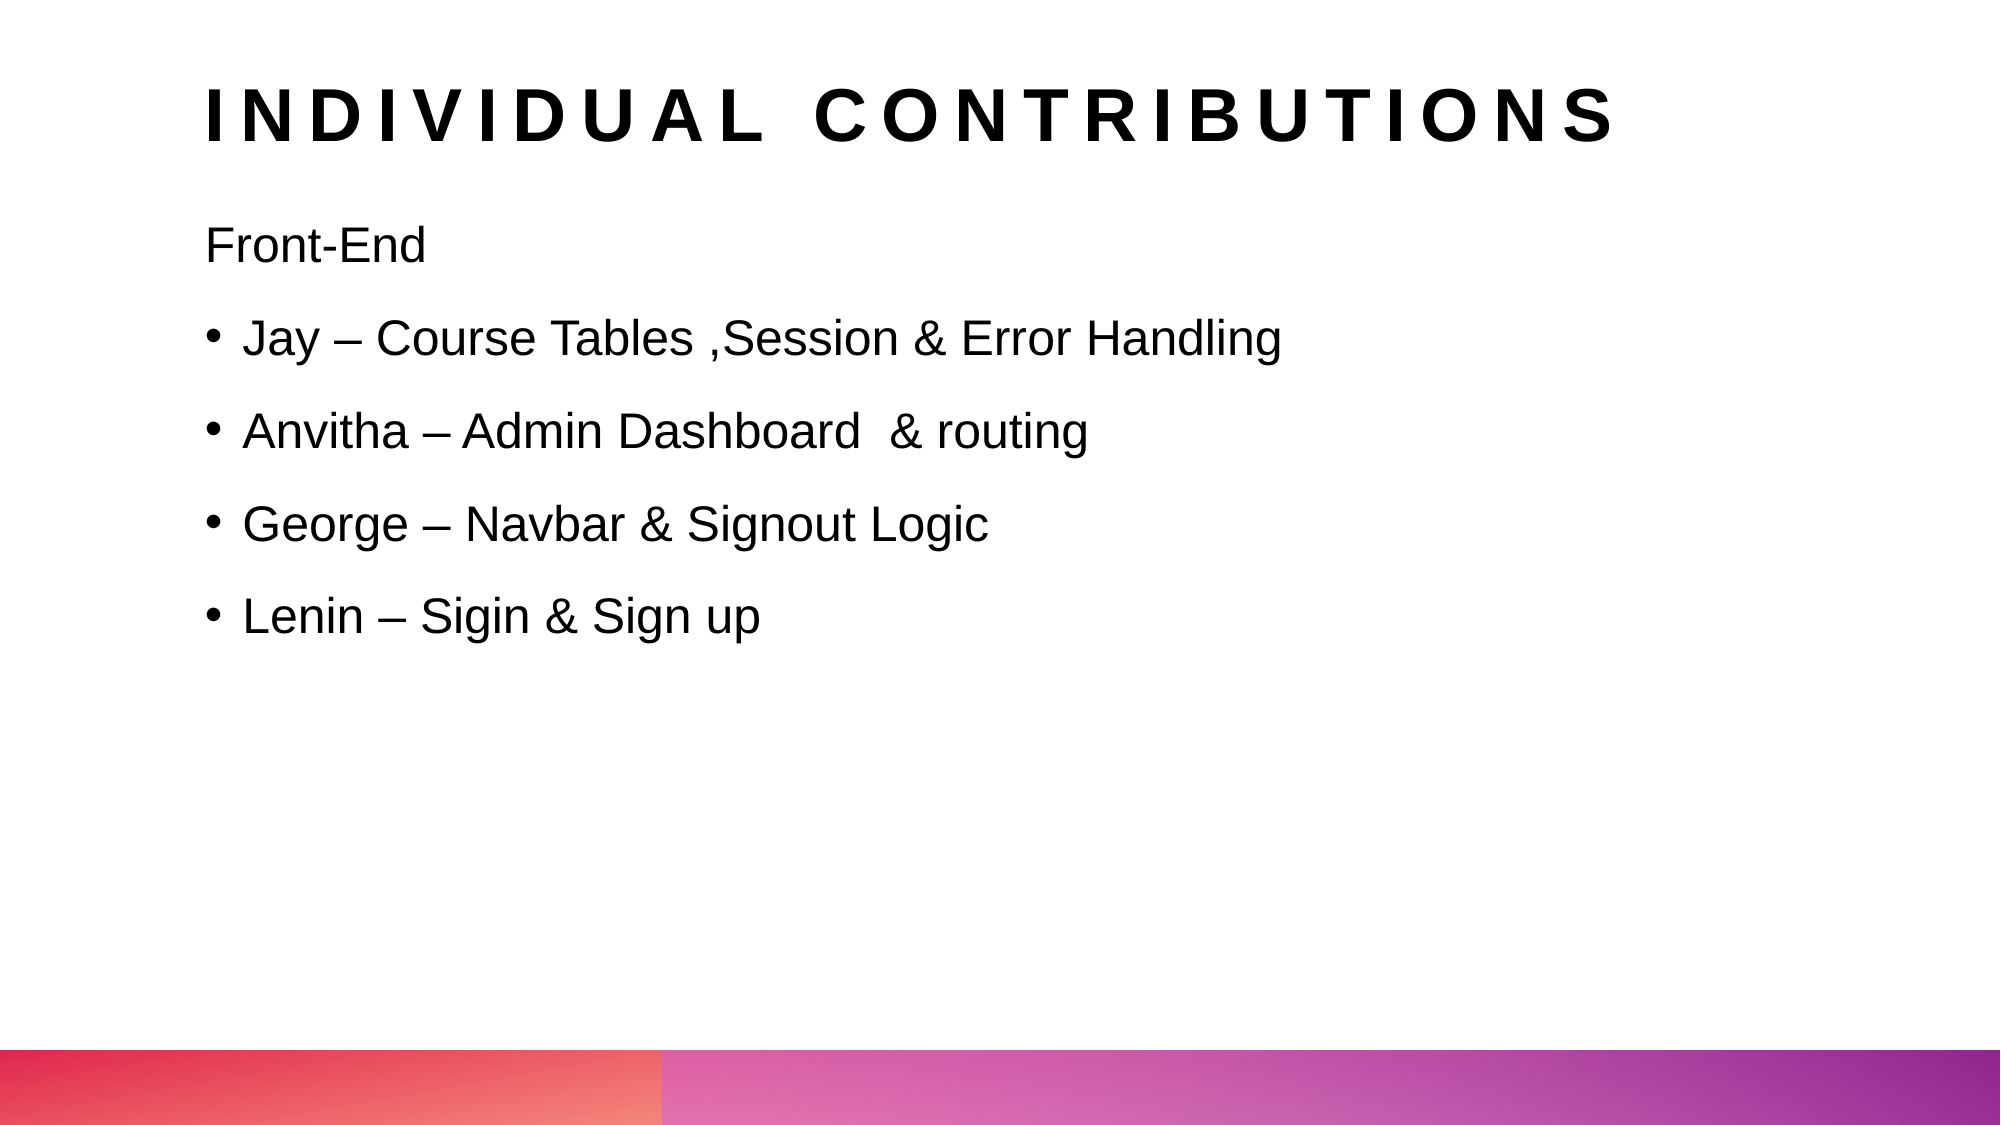

# Individual contributions
Front-End
Jay – Course Tables ,Session & Error Handling
Anvitha – Admin Dashboard  & routing
George – Navbar & Signout Logic
Lenin – Sigin & Sign up